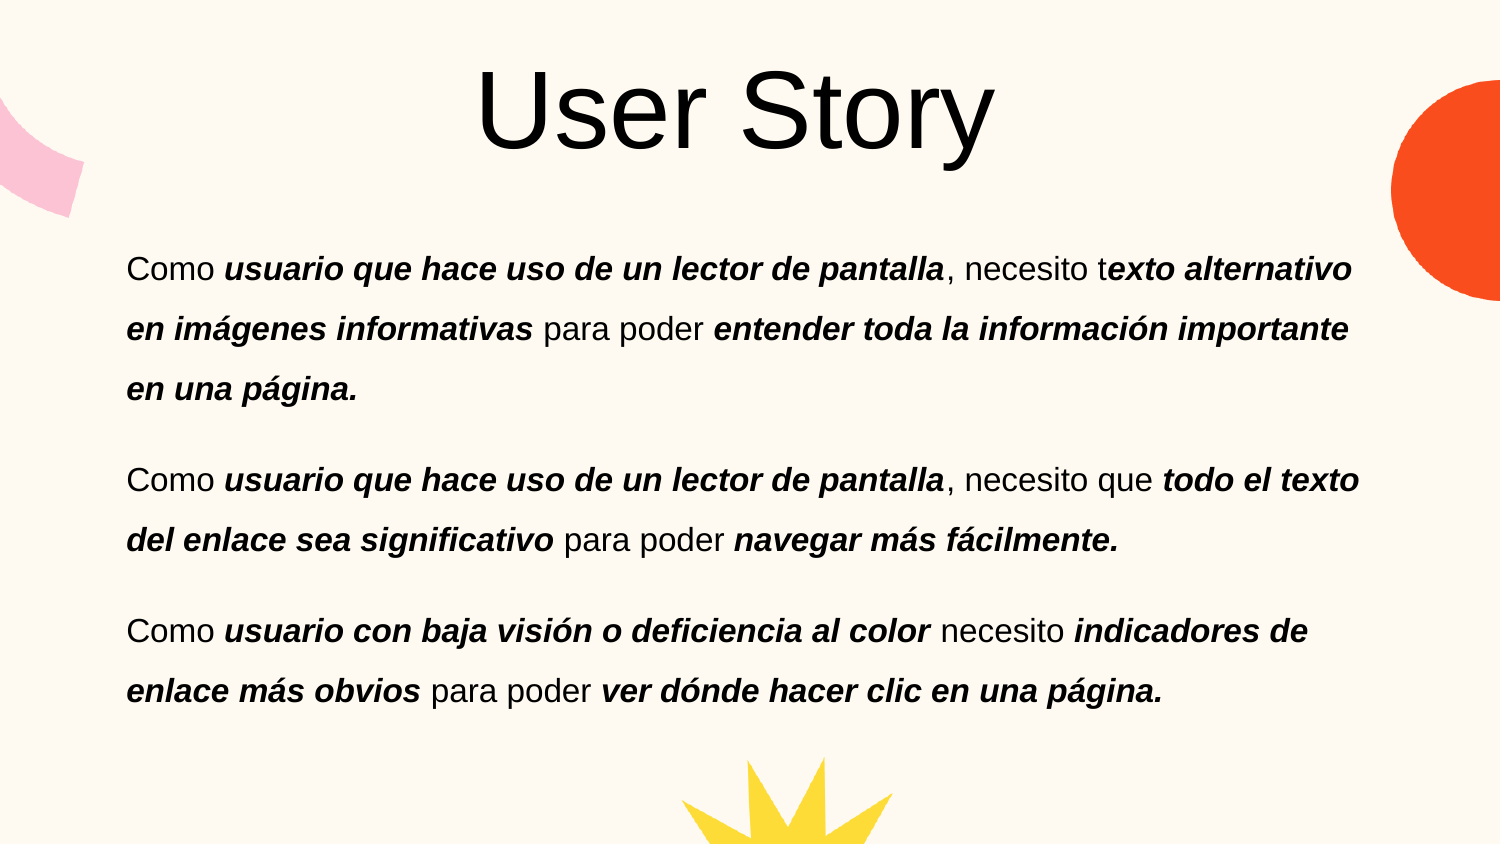

User Story

Como usuario que hace uso de un lector de pantalla, necesito texto alternativo en imágenes informativas para poder entender toda la información importante en una página.
Como usuario que hace uso de un lector de pantalla, necesito que todo el texto del enlace sea significativo para poder navegar más fácilmente.
Como usuario con baja visión o deficiencia al color necesito indicadores de enlace más obvios para poder ver dónde hacer clic en una página.